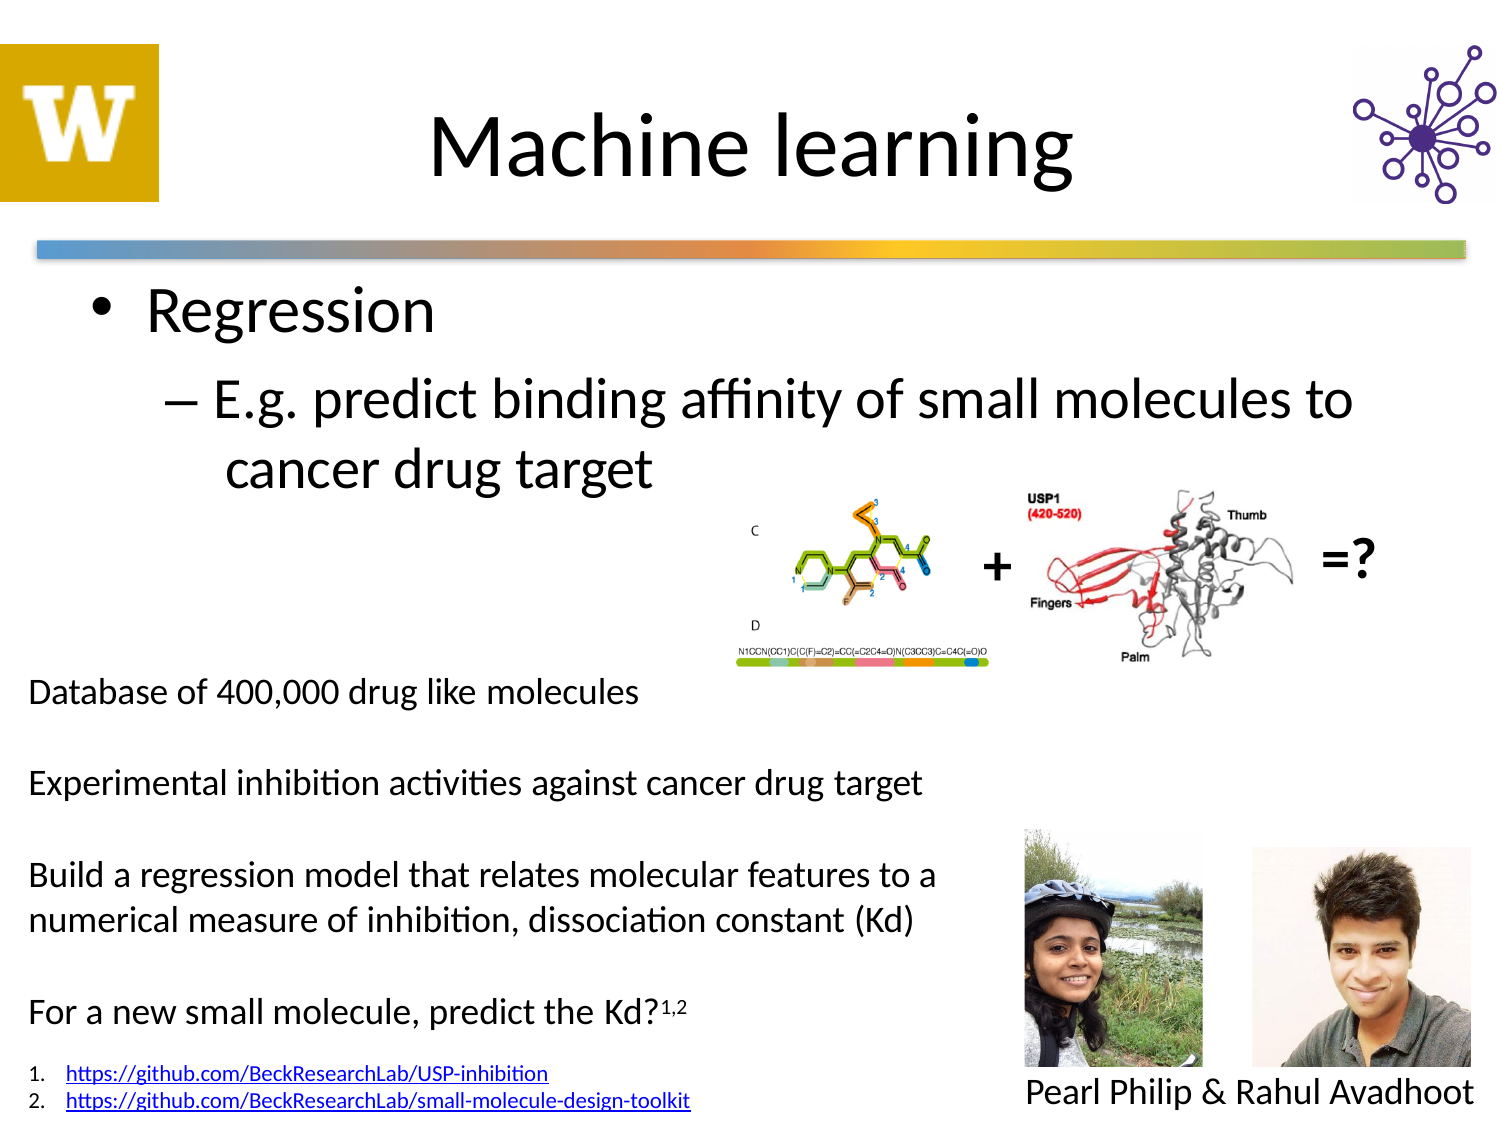

# Machine learning

Regression
– E.g. predict binding affinity of small molecules to  cancer drug target

=?
+
Database of 400,000 drug like molecules

Experimental inhibition activities against cancer drug target

Build a regression model that relates molecular features to a  numerical measure of inhibition, dissociation constant (Kd)

For a new small molecule, predict the Kd?1,2

https://github.com/BeckResearchLab/USP-inhibition
https://github.com/BeckResearchLab/small-molecule-design-toolkit
Pearl Philip & Rahul Avadhoot